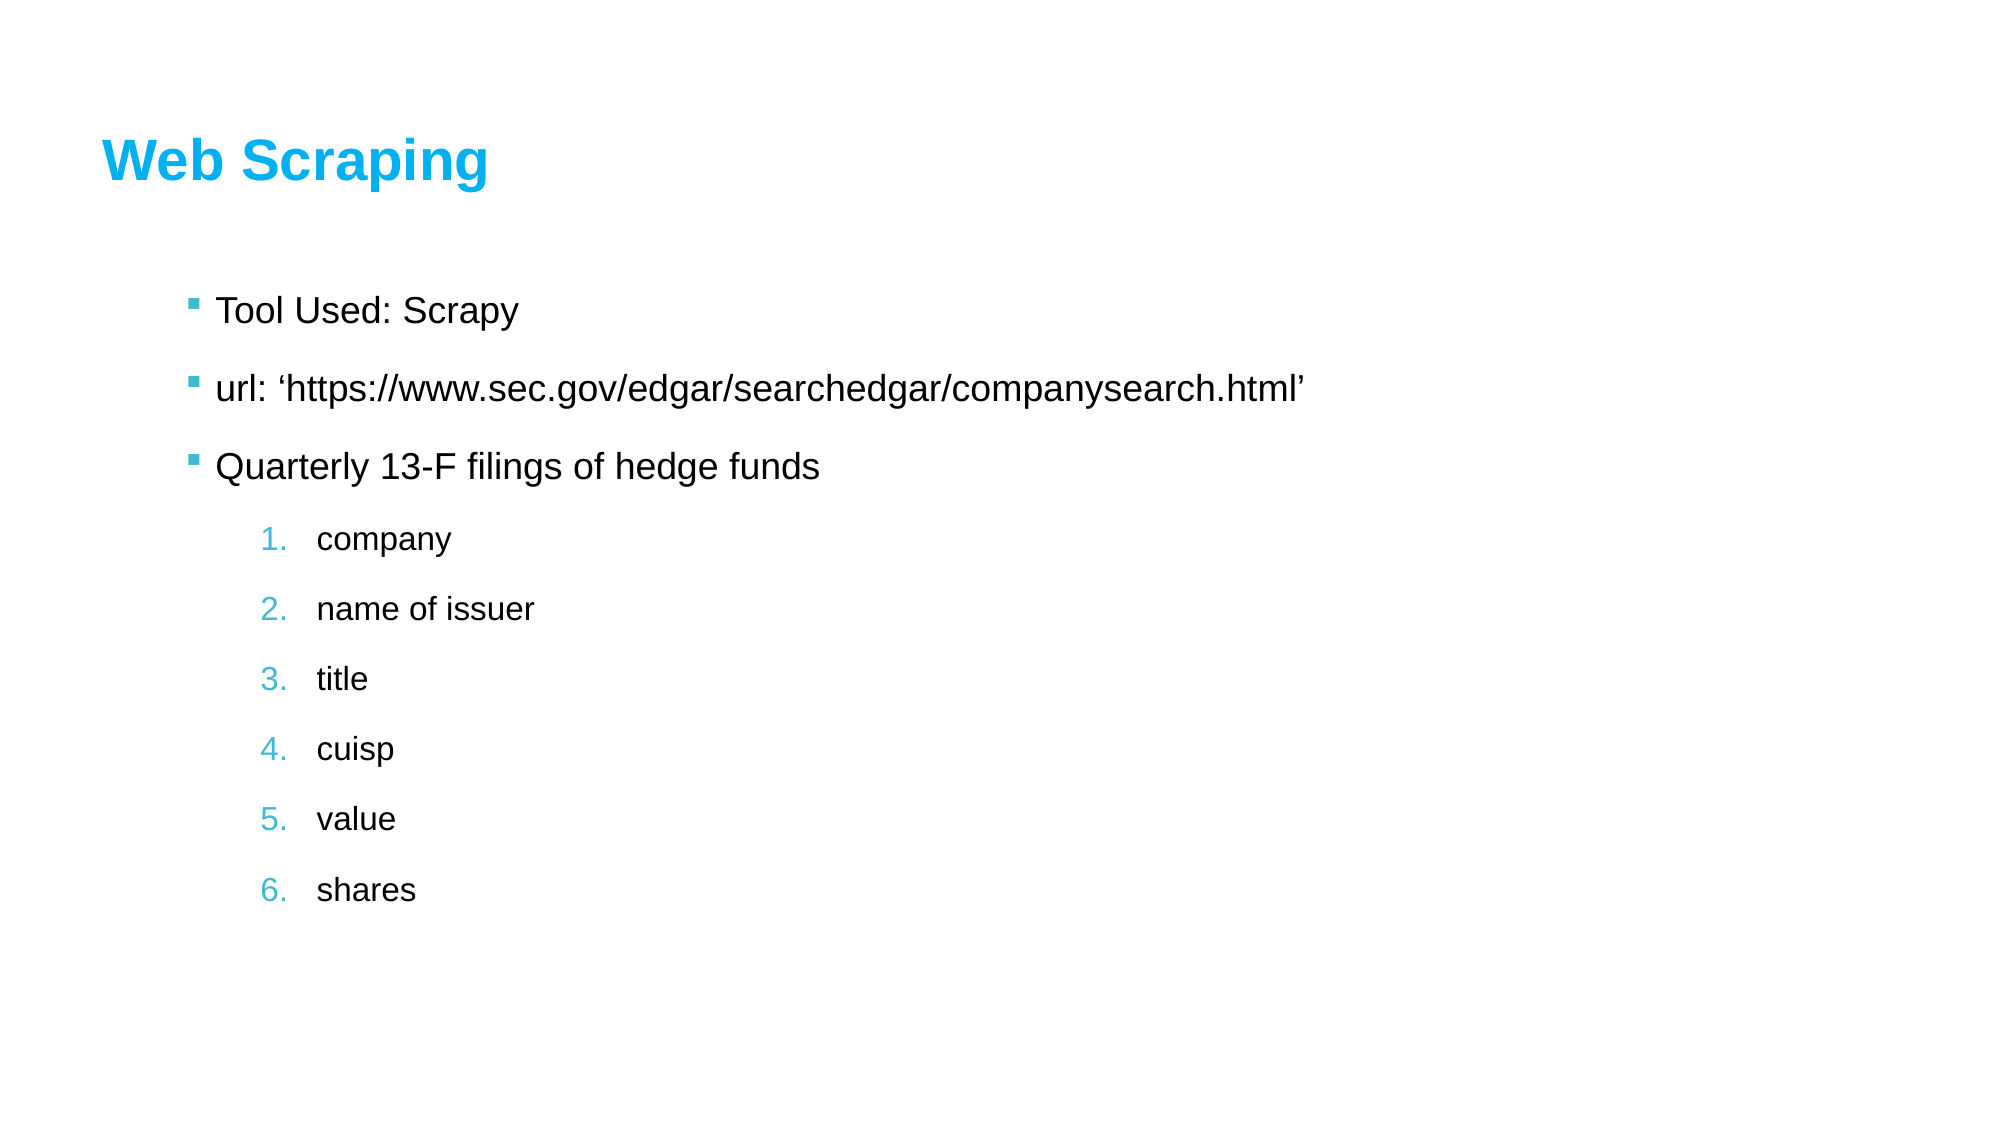

Web Scraping

Tool Used: Scrapy
url: ‘https://www.sec.gov/edgar/searchedgar/companysearch.html’
Quarterly 13-F filings of hedge funds
company
name of issuer
title
cuisp
value
shares